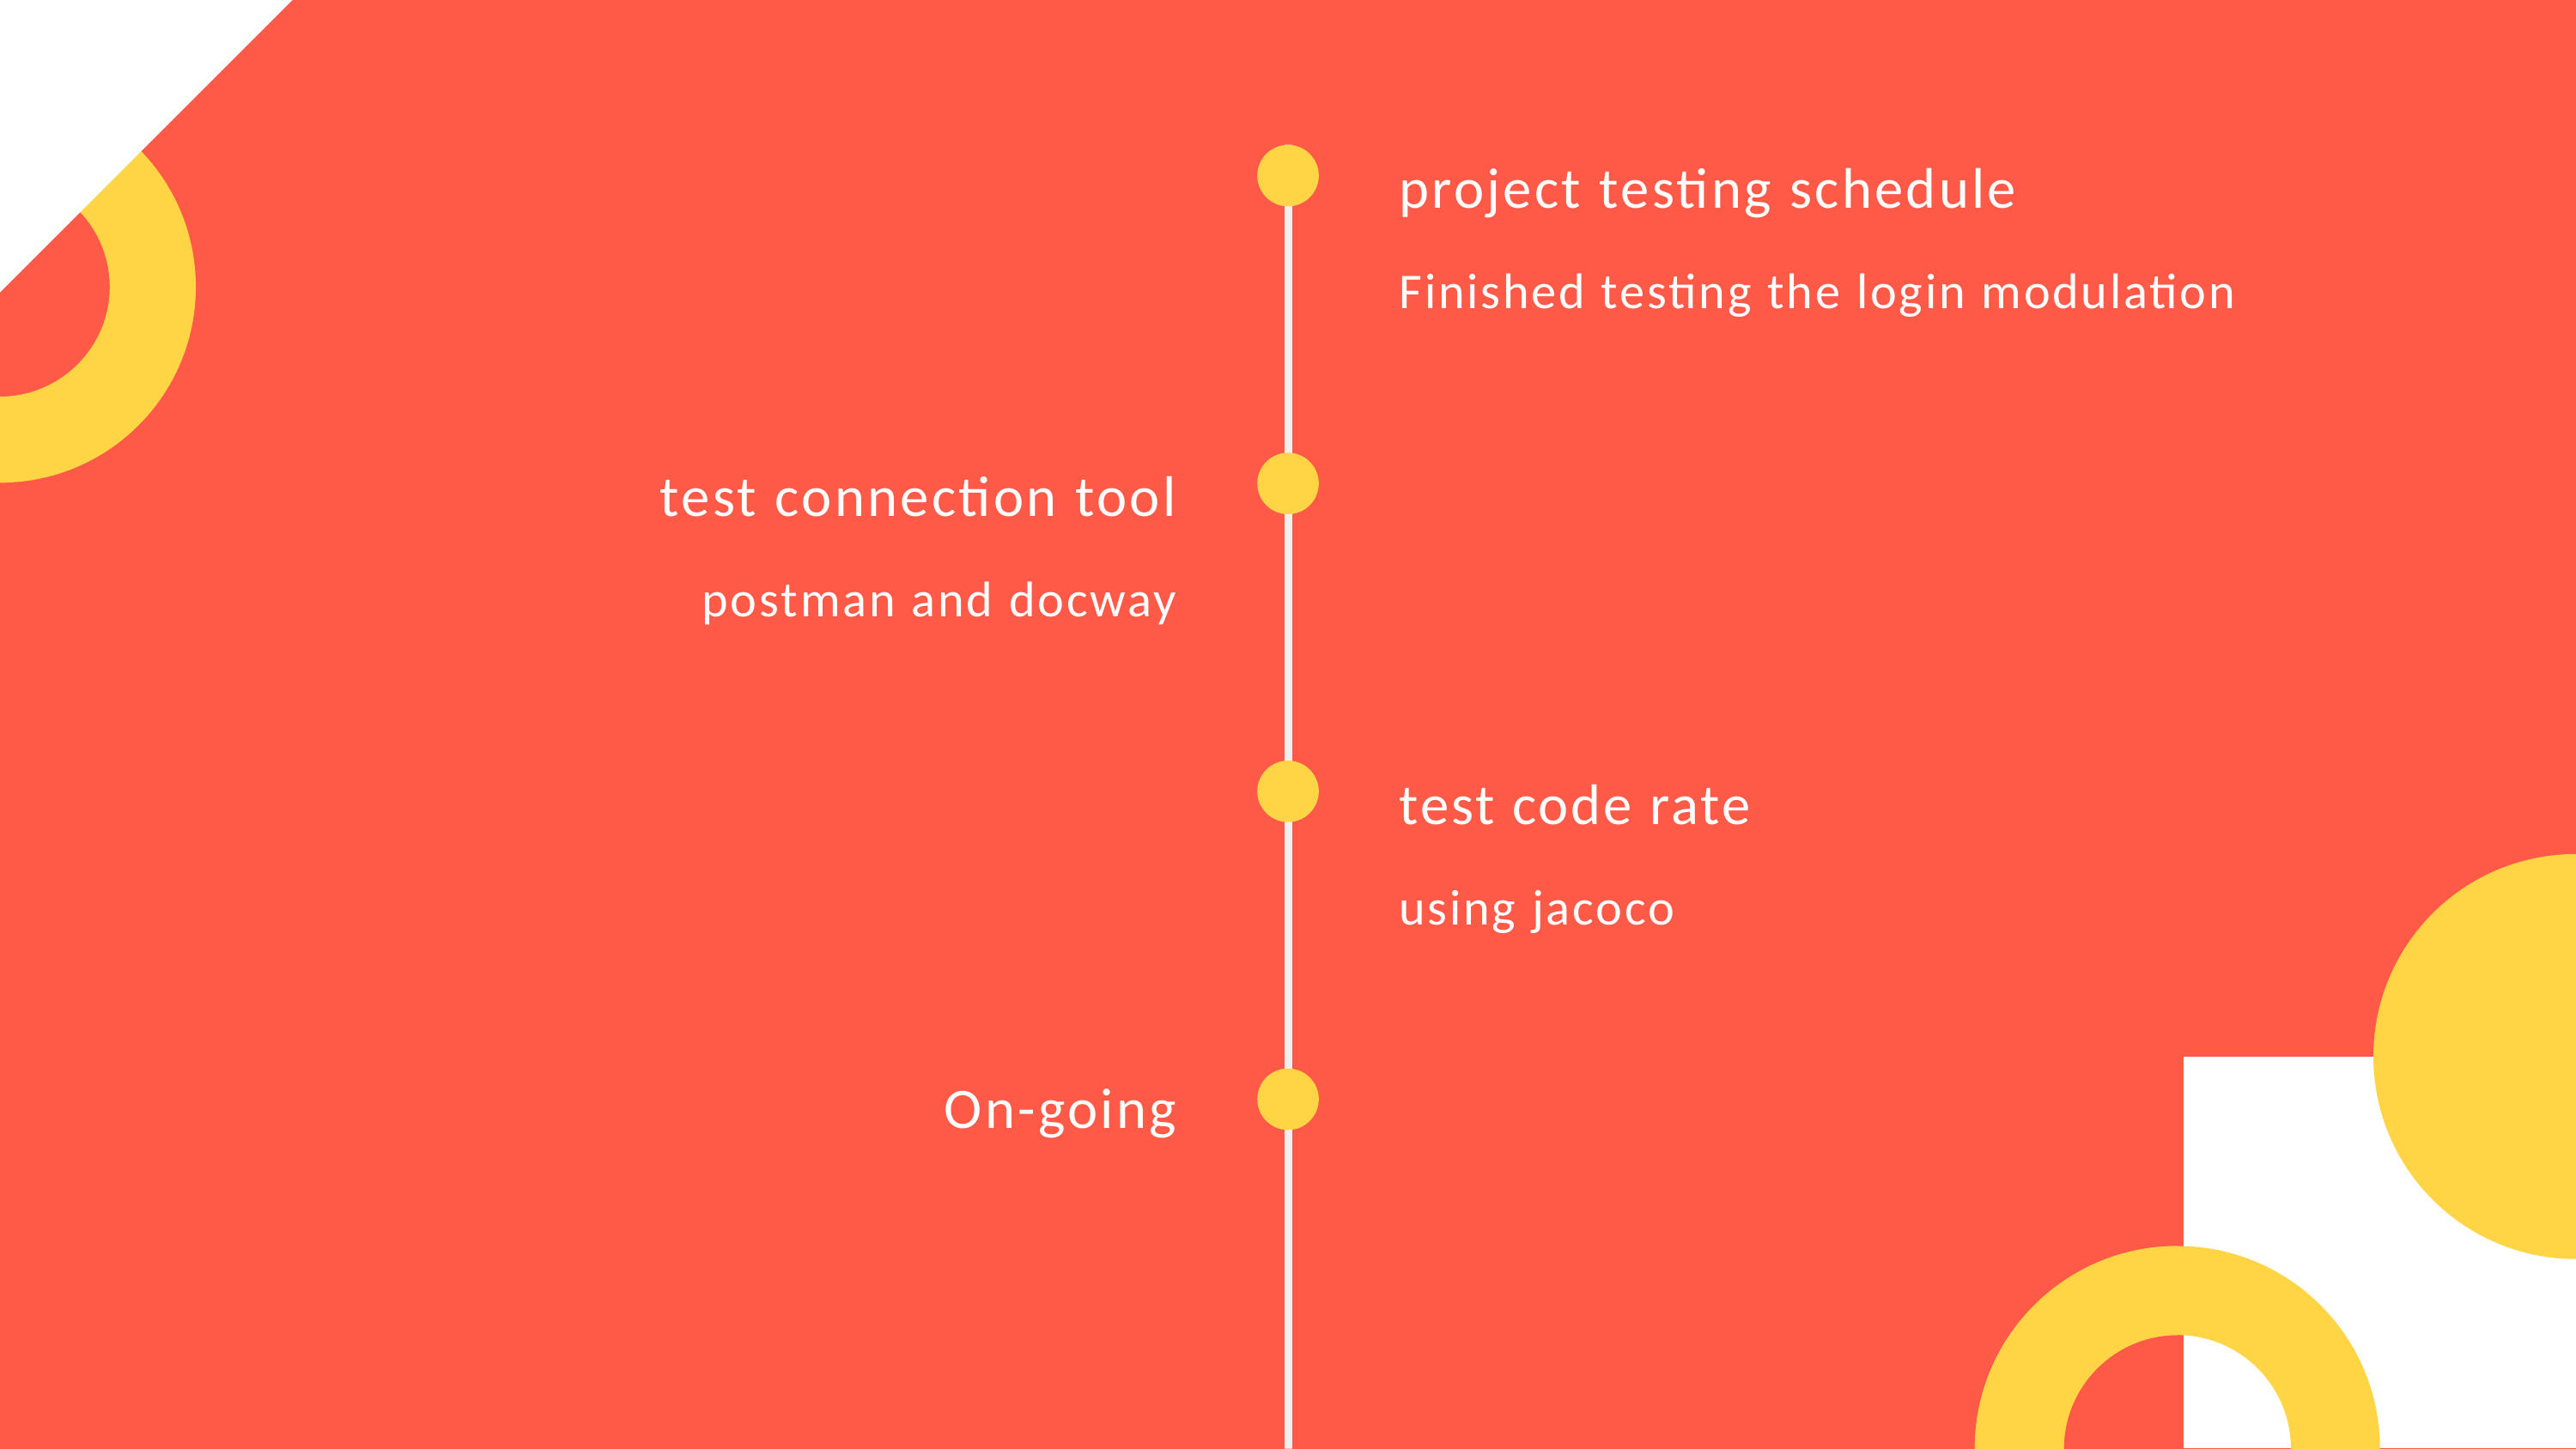

project testing schedule
Finished testing the login modulation

test connection tool
 postman and docway

test code rate
using jacoco

On-going